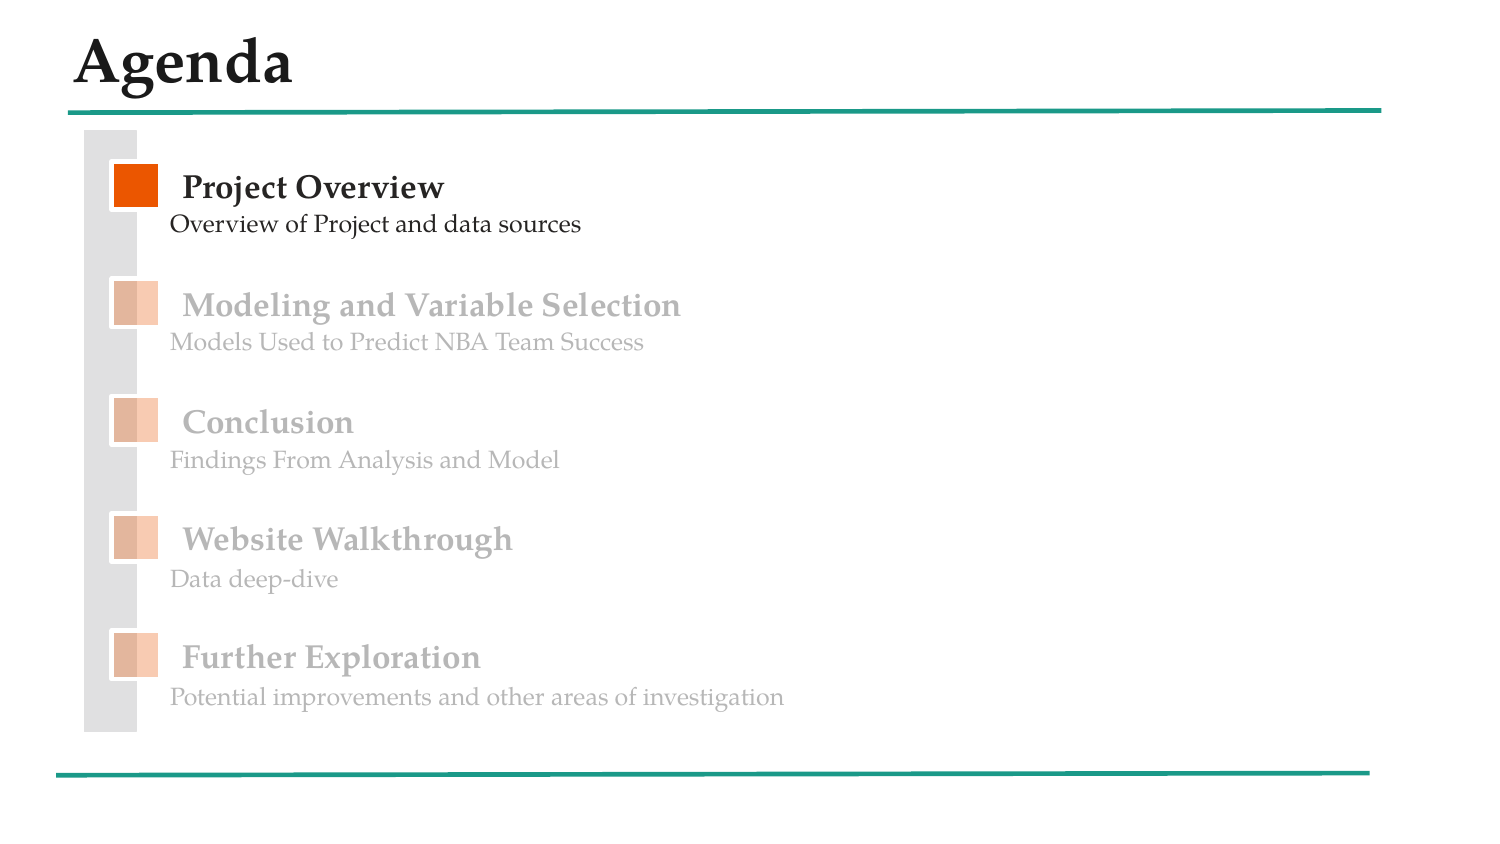

Agenda

Project Overview
Overview of Project and data sources

Modeling and Variable Selection
Models Used to Predict NBA Team Success

Conclusion
Findings From Analysis and Model

Website Walkthrough
Data deep-dive

Further Exploration
Potential improvements and other areas of investigation